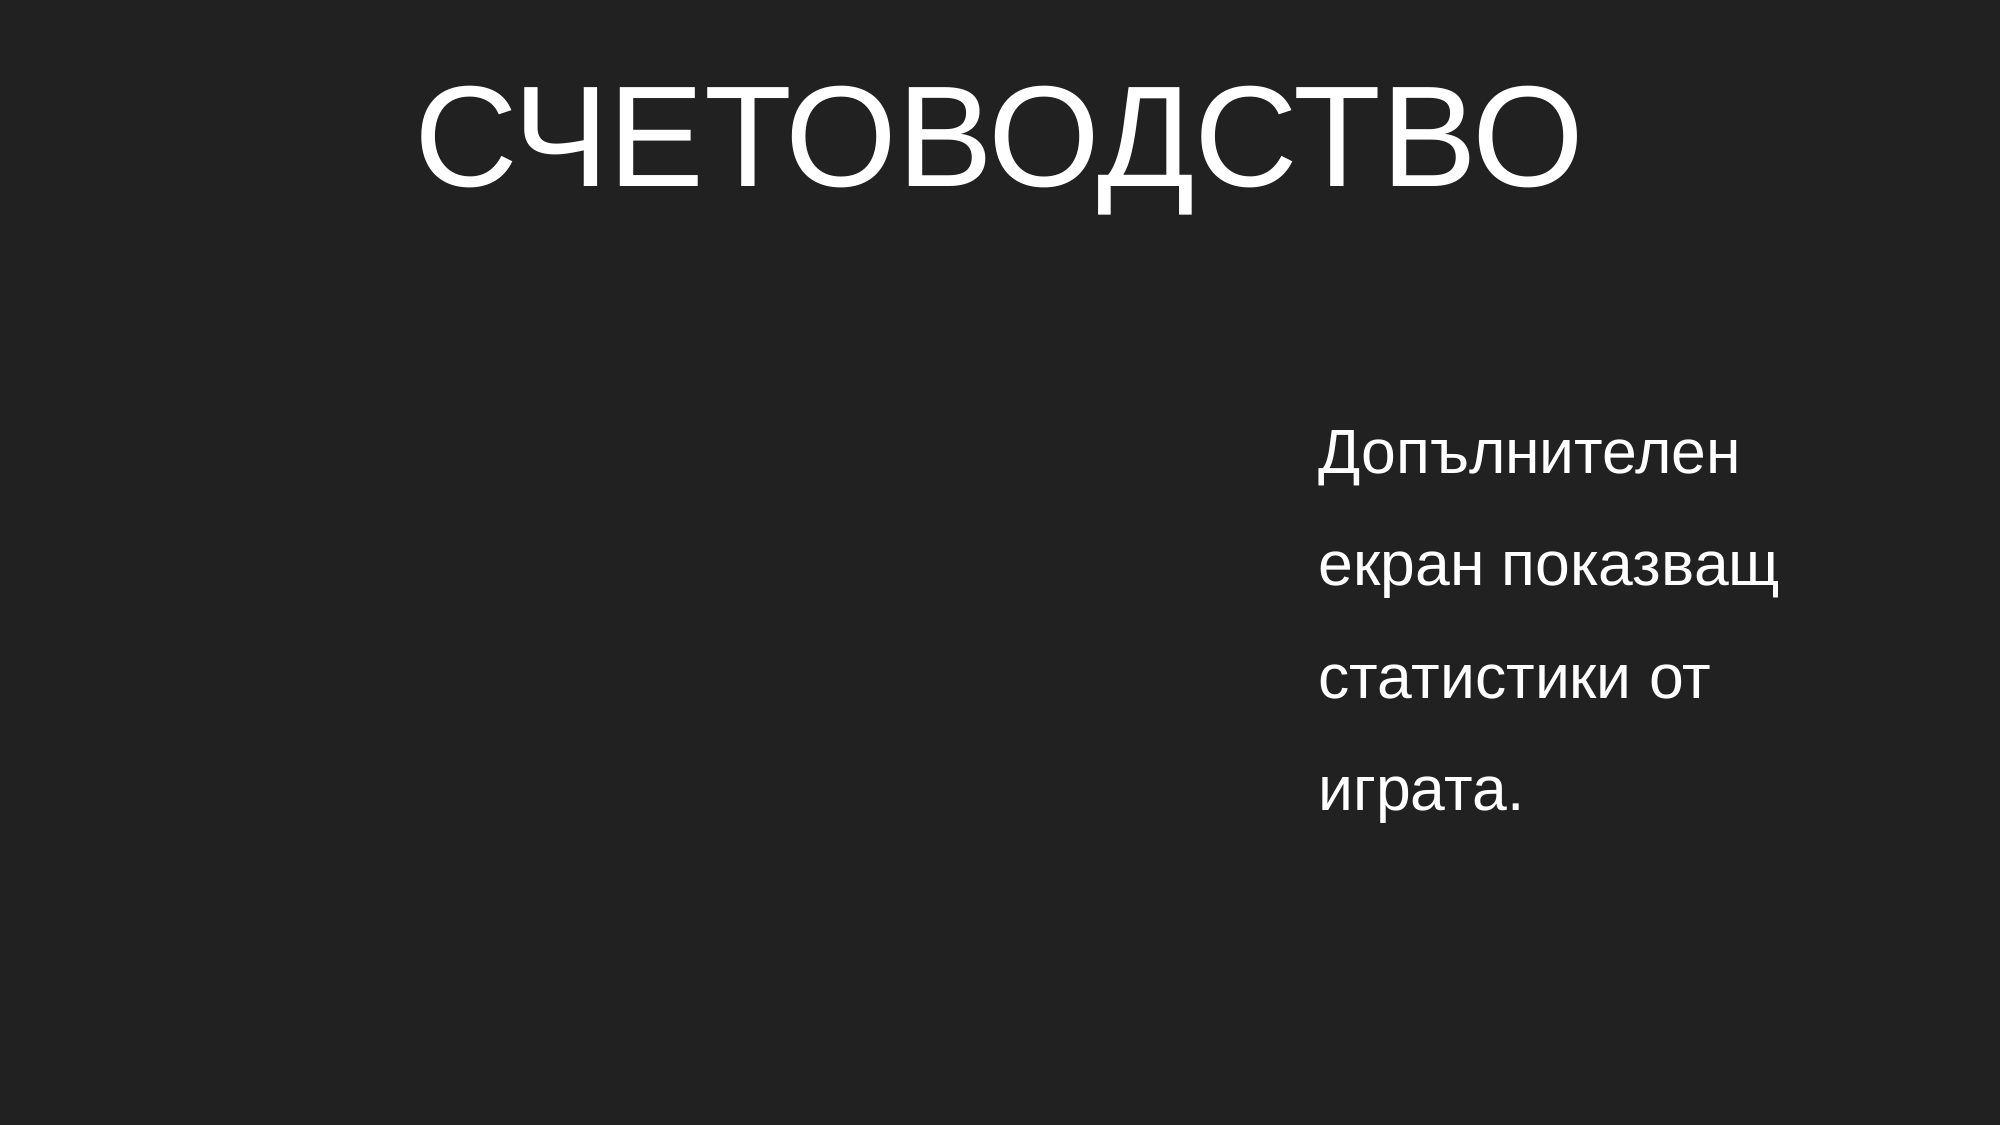

# СЧЕТОВОДСТВО
Допълнителен
екран показващ
статистики от
играта.